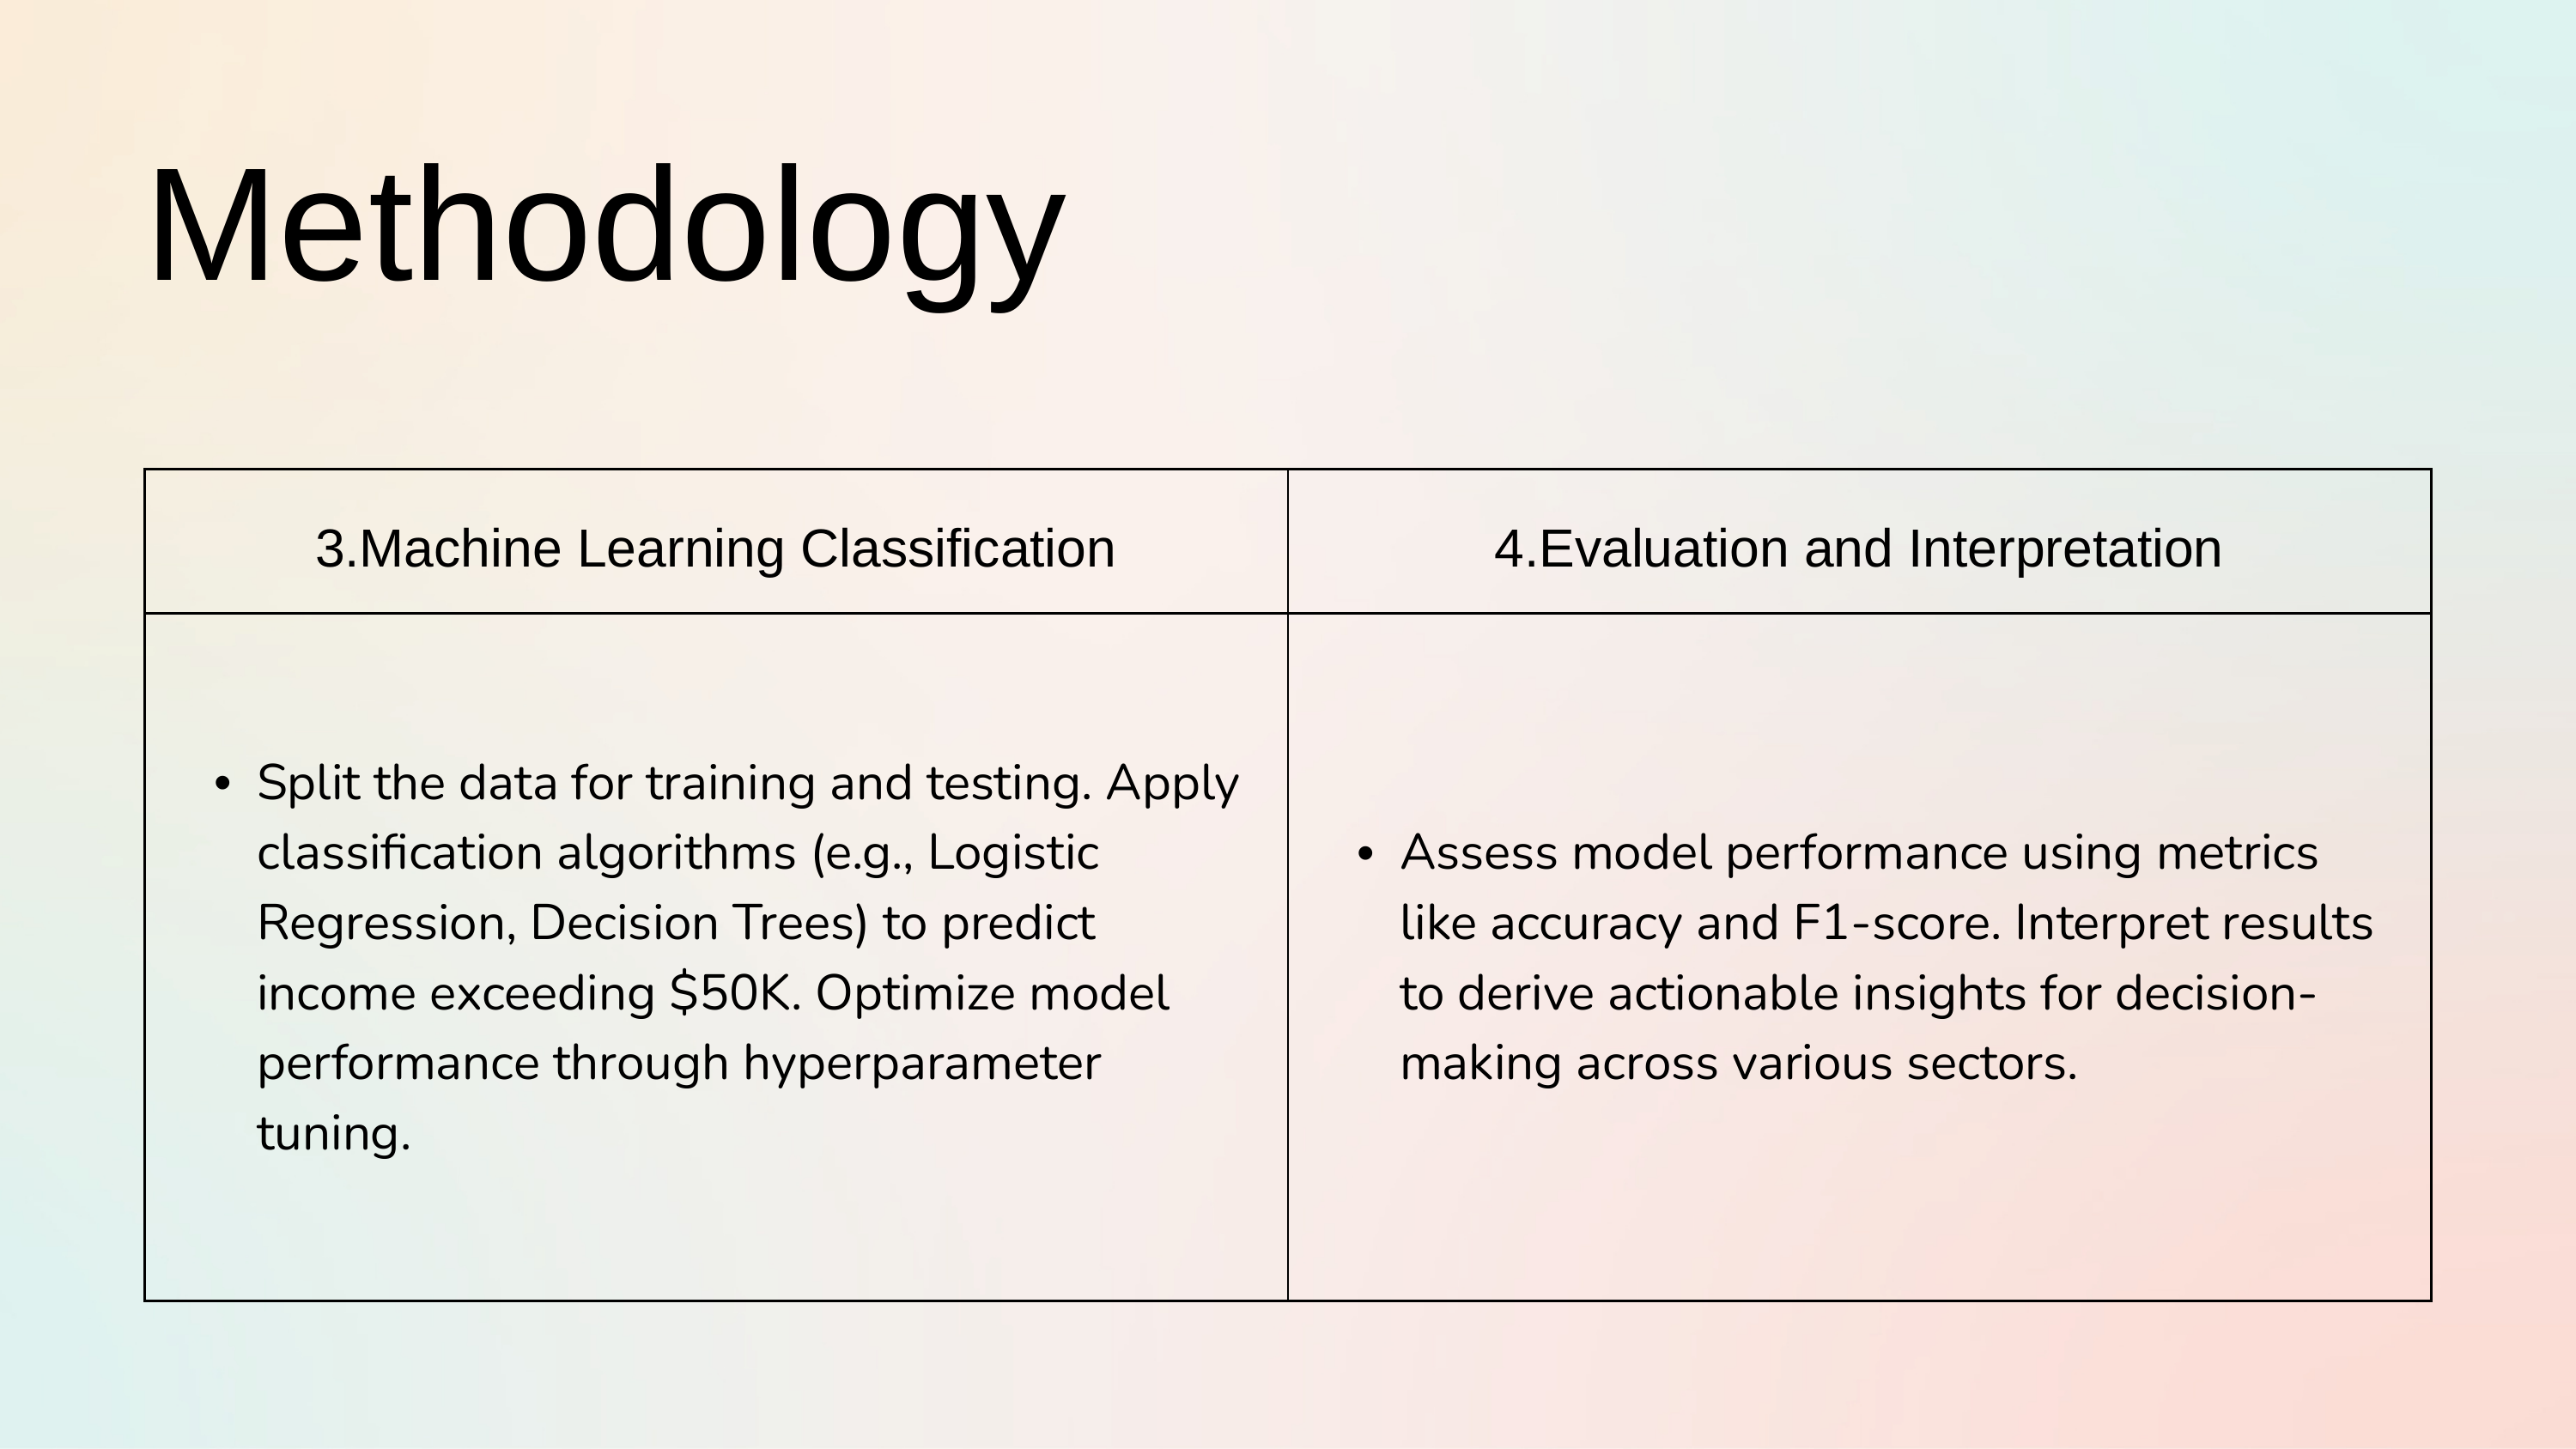

Methodology
| 3.Machine Learning Classification | 4.Evaluation and Interpretation |
| --- | --- |
| Split the data for training and testing. Apply classification algorithms (e.g., Logistic Regression, Decision Trees) to predict income exceeding $50K. Optimize model performance through hyperparameter tuning. | Assess model performance using metrics like accuracy and F1-score. Interpret results to derive actionable insights for decision-making across various sectors. |